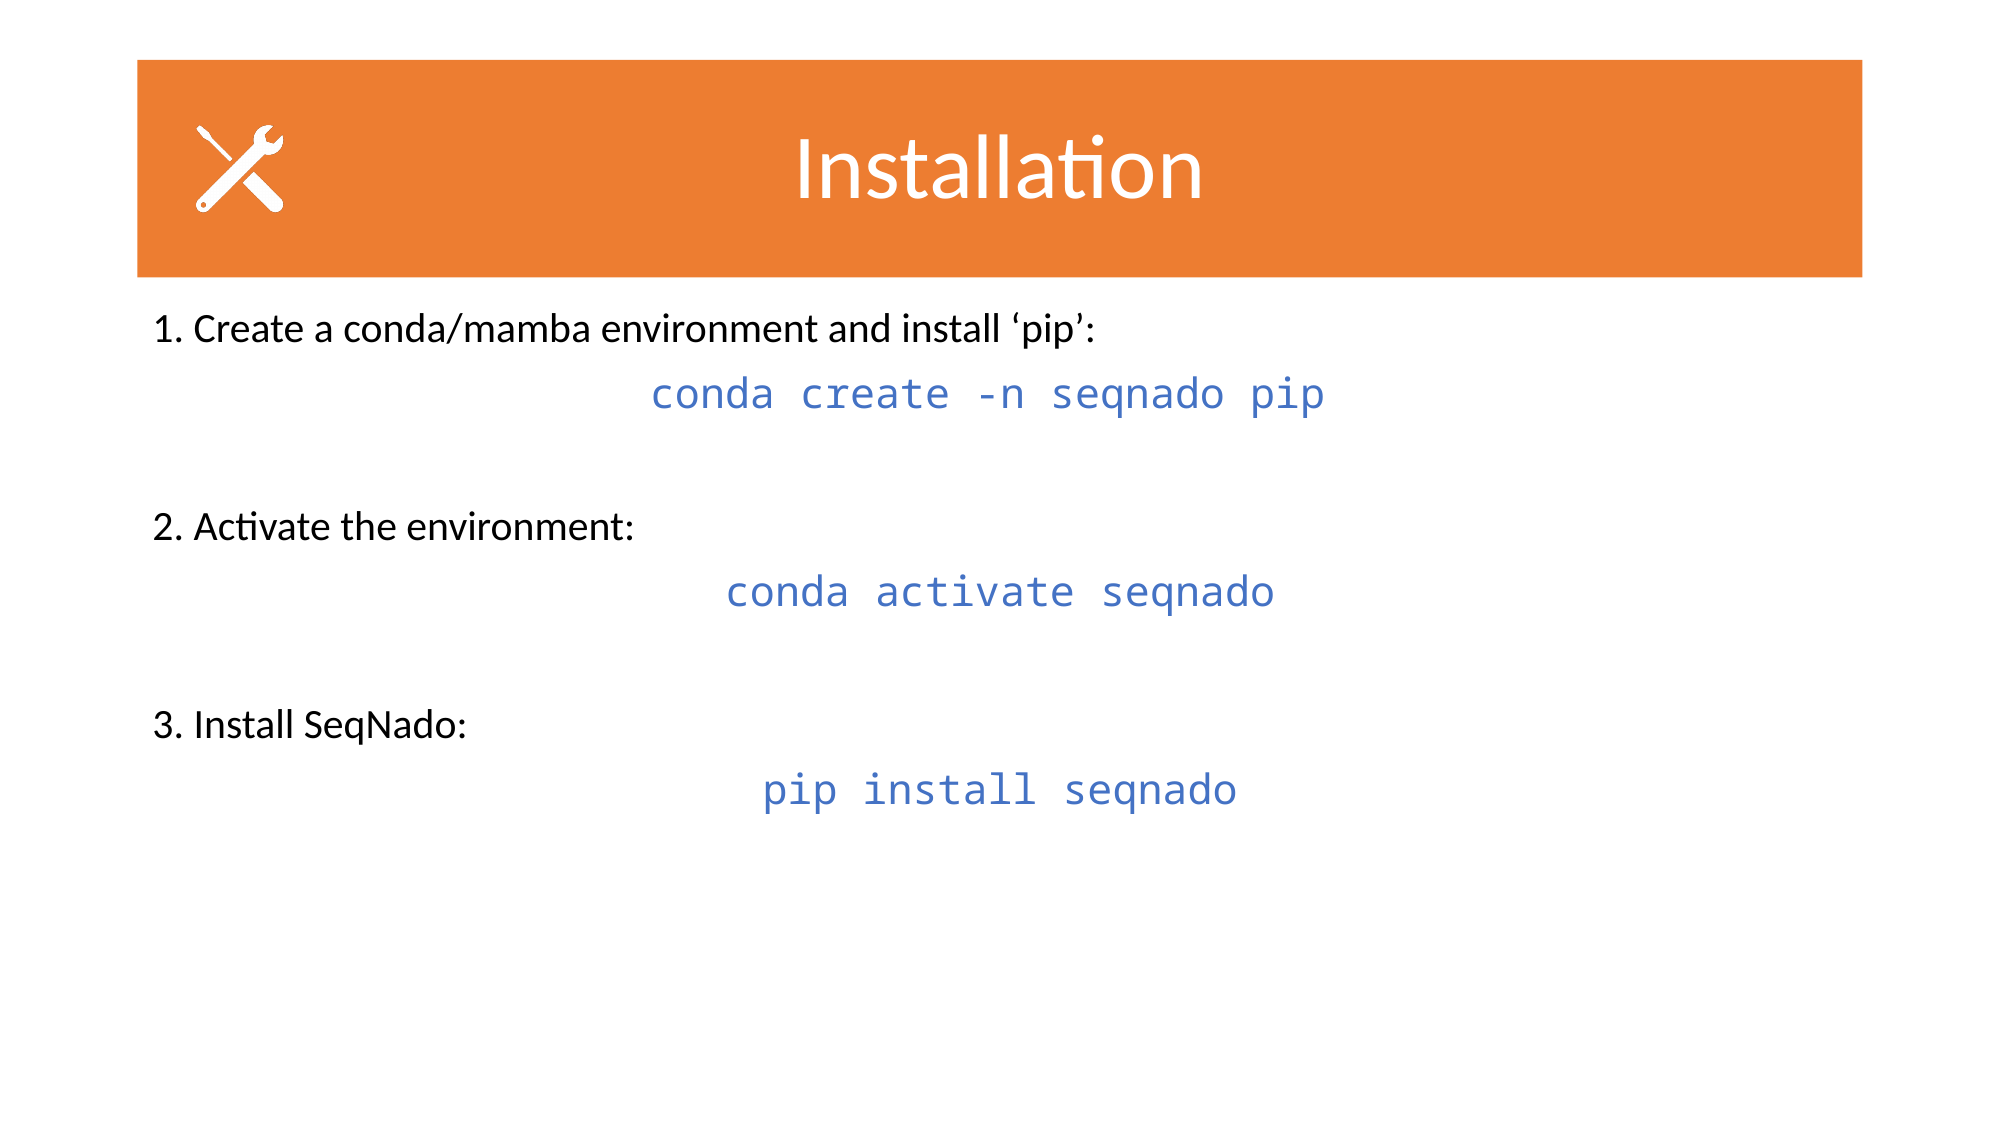

# Installation

1. Create a conda/mamba environment and install ‘pip’:
conda create -n seqnado pip

2. Activate the environment:
conda activate seqnado

3. Install SeqNado:
pip install seqnado